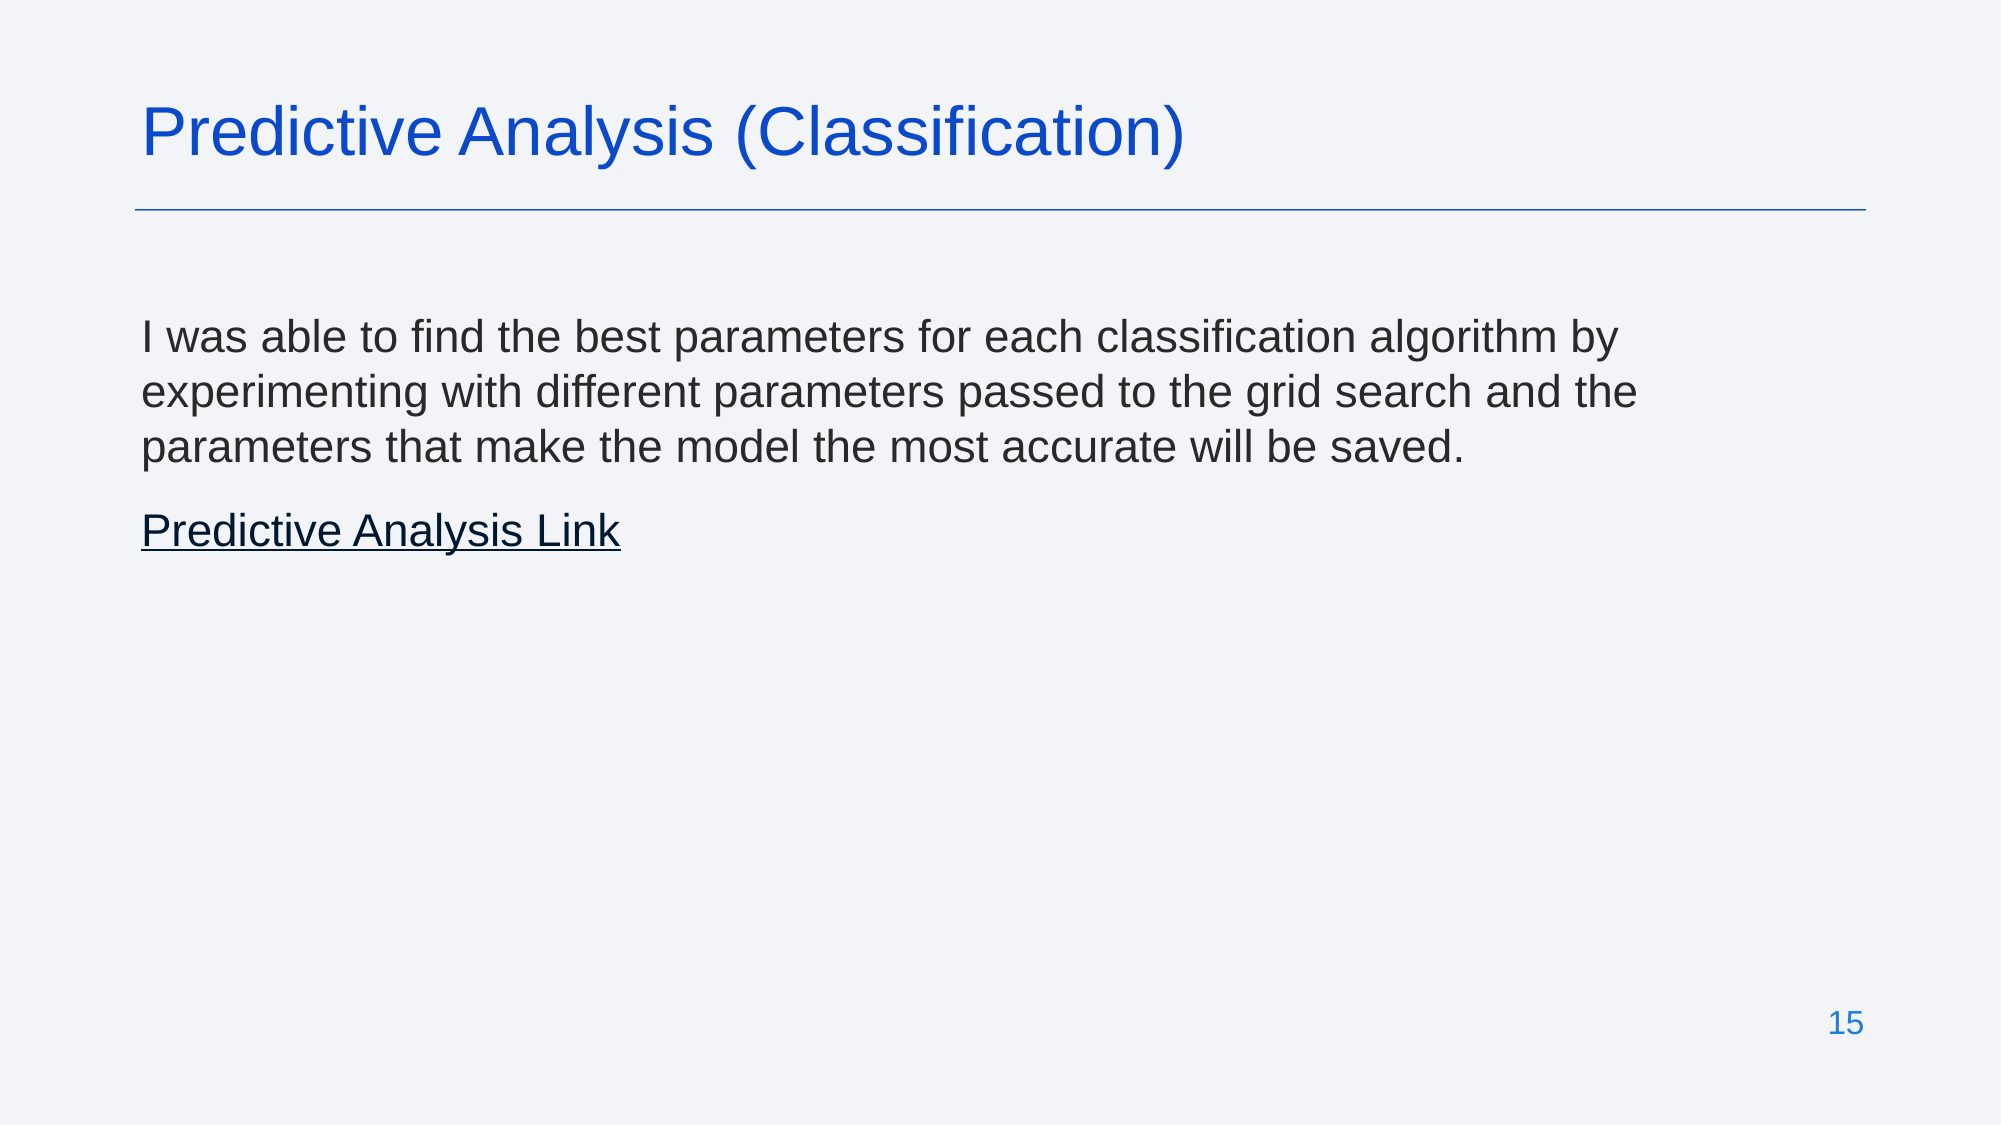

Predictive Analysis (Classification)
I was able to find the best parameters for each classification algorithm by experimenting with different parameters passed to the grid search and the parameters that make the model the most accurate will be saved.
Predictive Analysis Link

15